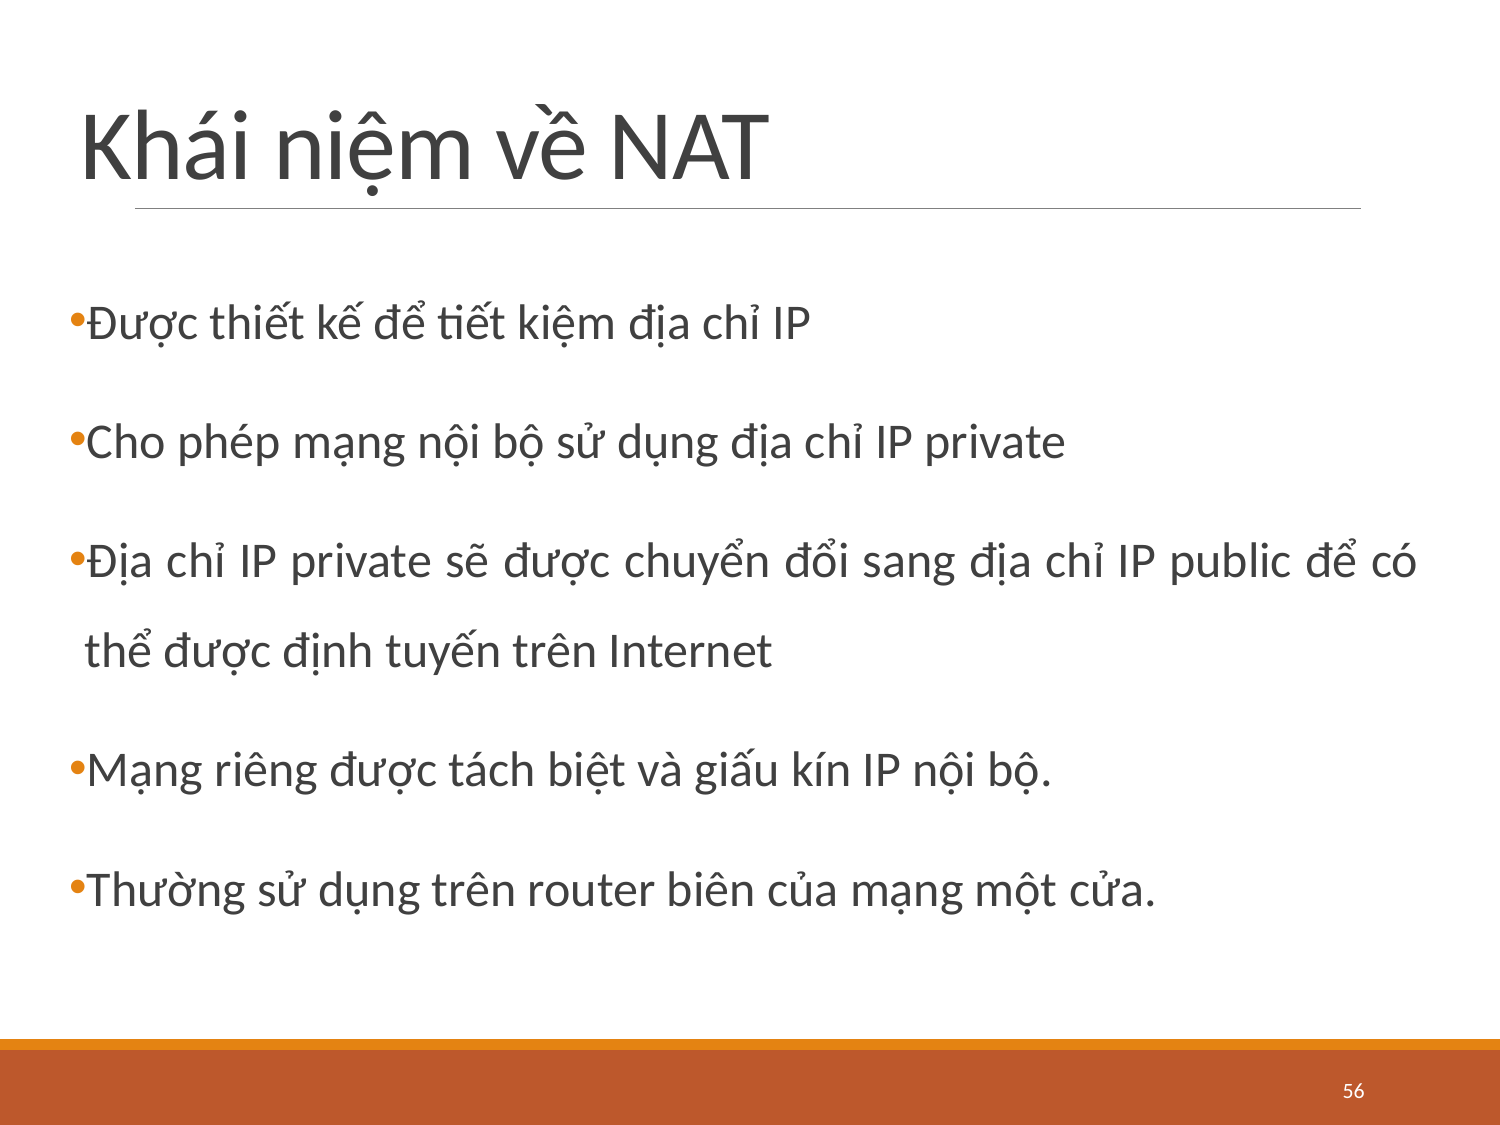

# Khái niệm về NAT
Được thiết kế để tiết kiệm địa chỉ IP
Cho phép mạng nội bộ sử dụng địa chỉ IP private
Địa chỉ IP private sẽ được chuyển đổi sang địa chỉ IP public để có thể được định tuyến trên Internet
Mạng riêng được tách biệt và giấu kín IP nội bộ.
Thường sử dụng trên router biên của mạng một cửa.
56